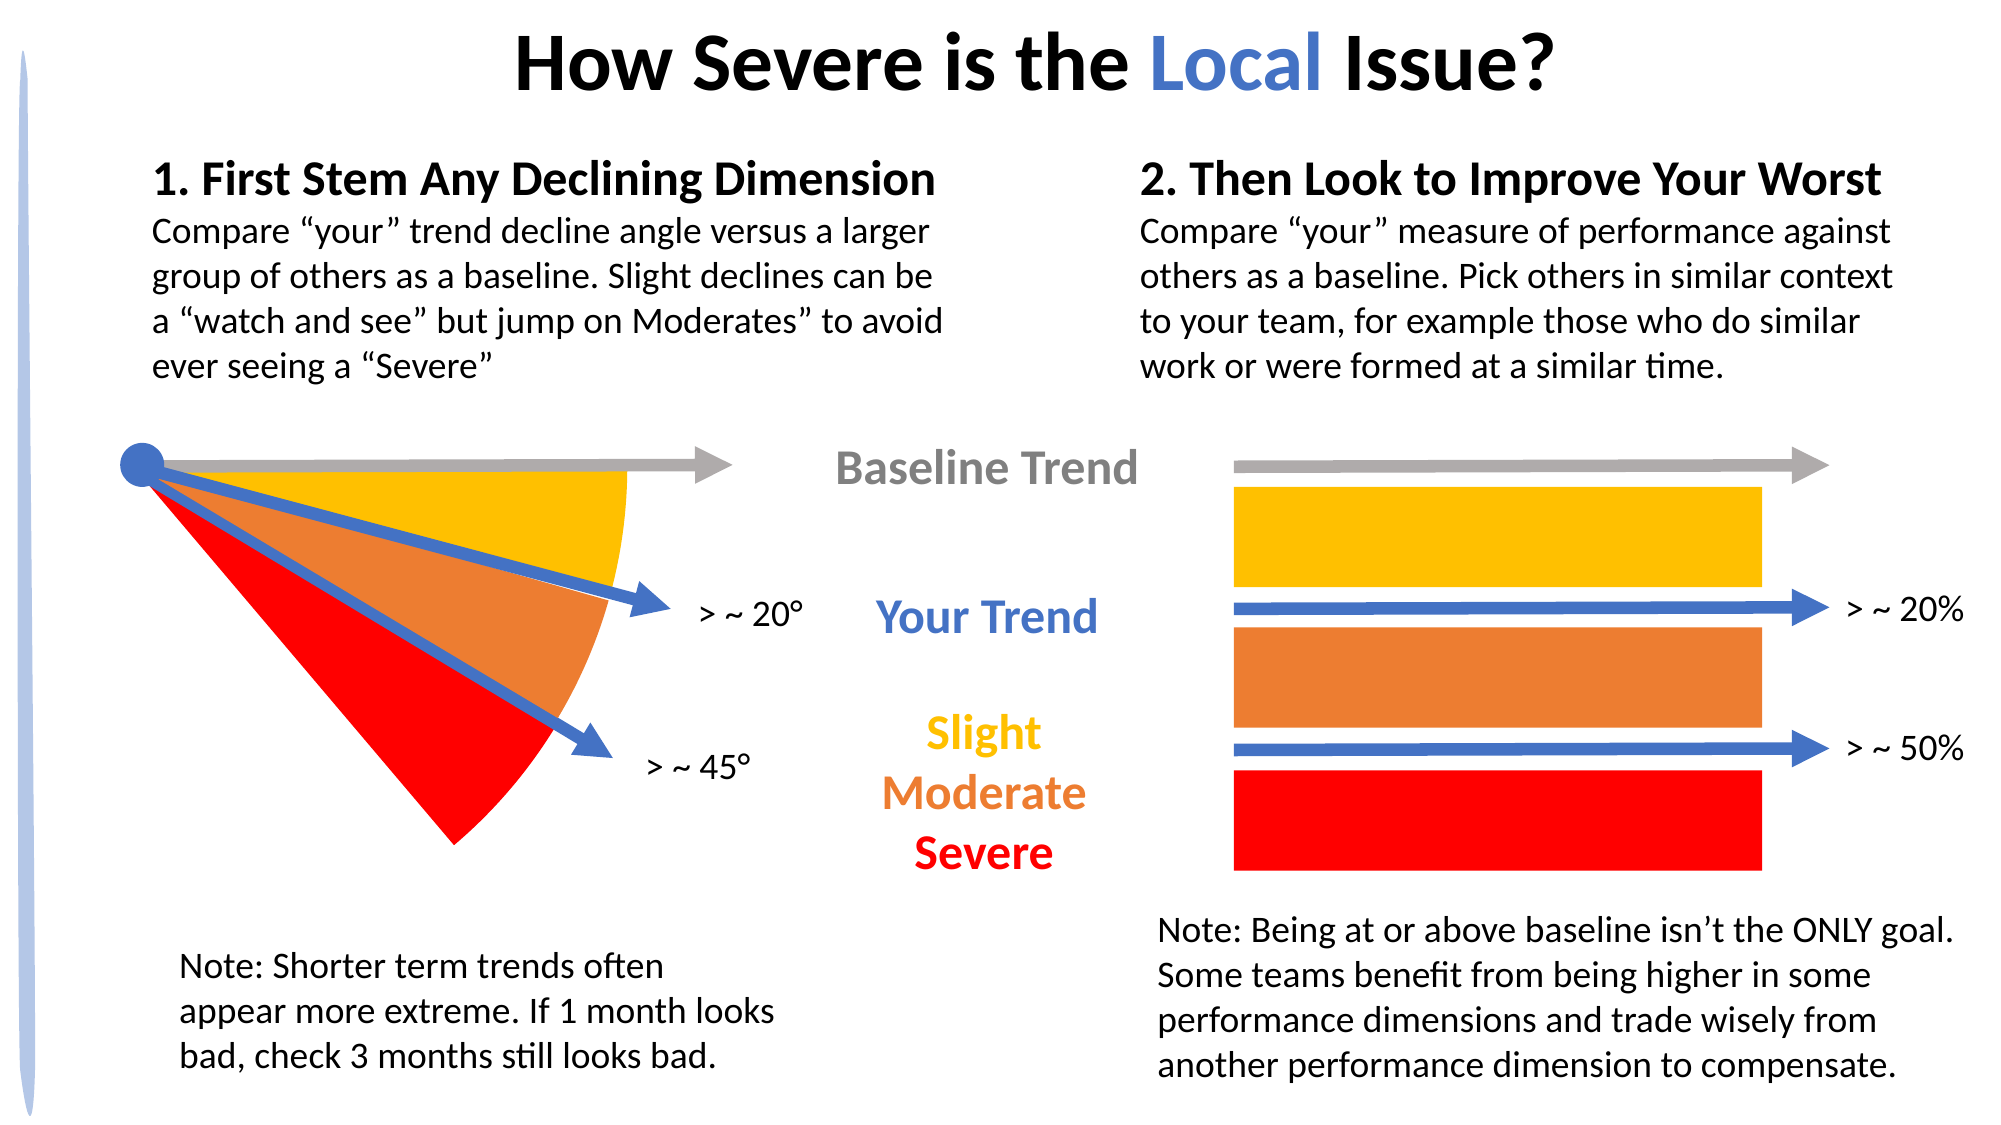

How Severe is the Local Issue?
1. First Stem Any Declining Dimension
Compare “your” trend decline angle versus a larger group of others as a baseline. Slight declines can be a “watch and see” but jump on Moderates” to avoid ever seeing a “Severe”
2. Then Look to Improve Your Worst
Compare “your” measure of performance against others as a baseline. Pick others in similar context to your team, for example those who do similar work or were formed at a similar time.
Baseline Trend

Your Trend
> ~ 20%
> ~ 20°

Slight
Moderate
Severe
> ~ 50%
> ~ 45°

Note: Being at or above baseline isn’t the ONLY goal. Some teams benefit from being higher in some performance dimensions and trade wisely from another performance dimension to compensate.
Note: Shorter term trends often appear more extreme. If 1 month looks bad, check 3 months still looks bad.